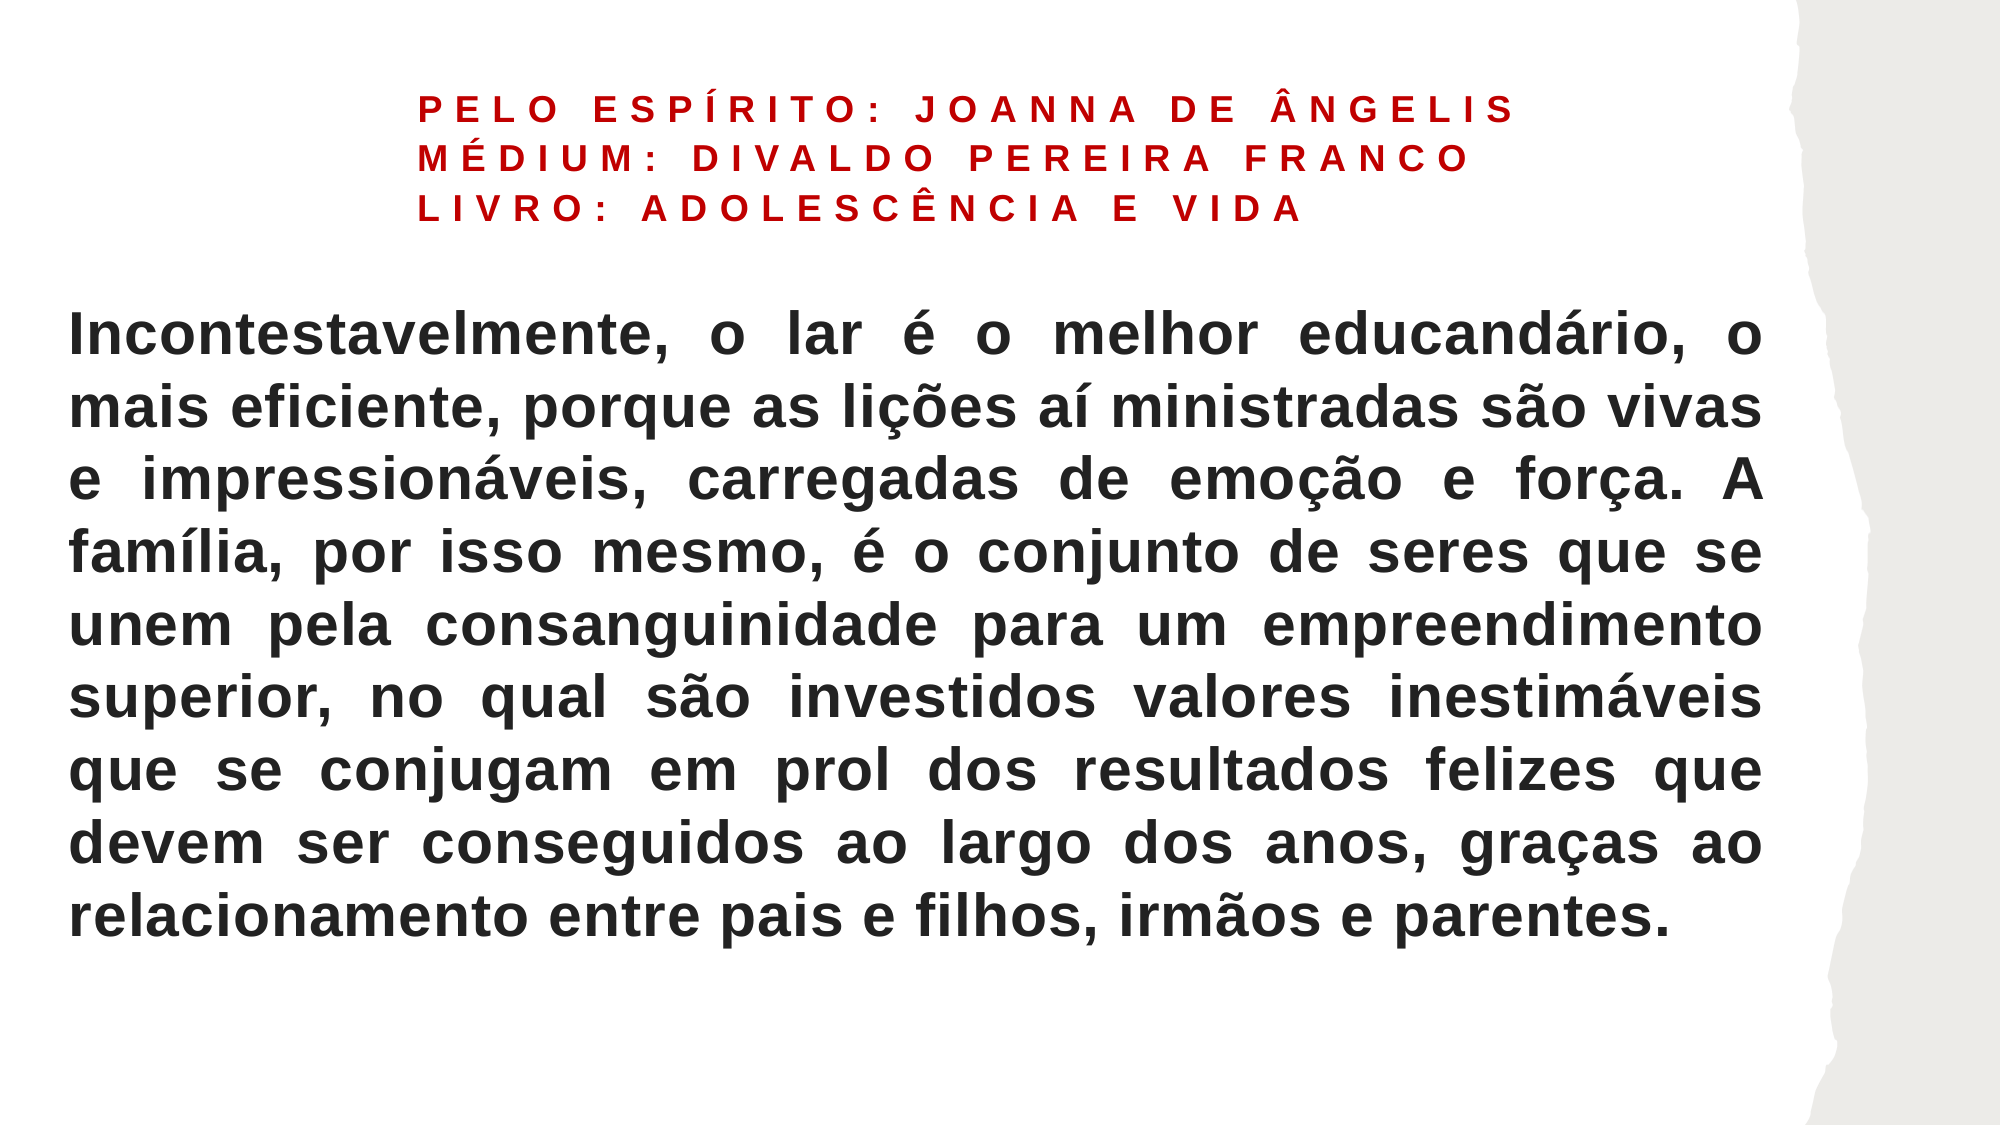

# Pelo espírito: Joanna de Ângelis Médium: Divaldo Pereira Franco Livro: Adolescência e Vida
Incontestavelmente, o lar é o melhor educandário, o mais eficiente, porque as lições aí ministradas são vivas e impressionáveis, carregadas de emoção e força. A família, por isso mesmo, é o conjunto de seres que se unem pela consanguinidade para um empreendimento superior, no qual são investidos valores inestimáveis que se conjugam em prol dos resultados felizes que devem ser conseguidos ao largo dos anos, graças ao relacionamento entre pais e filhos, irmãos e parentes.